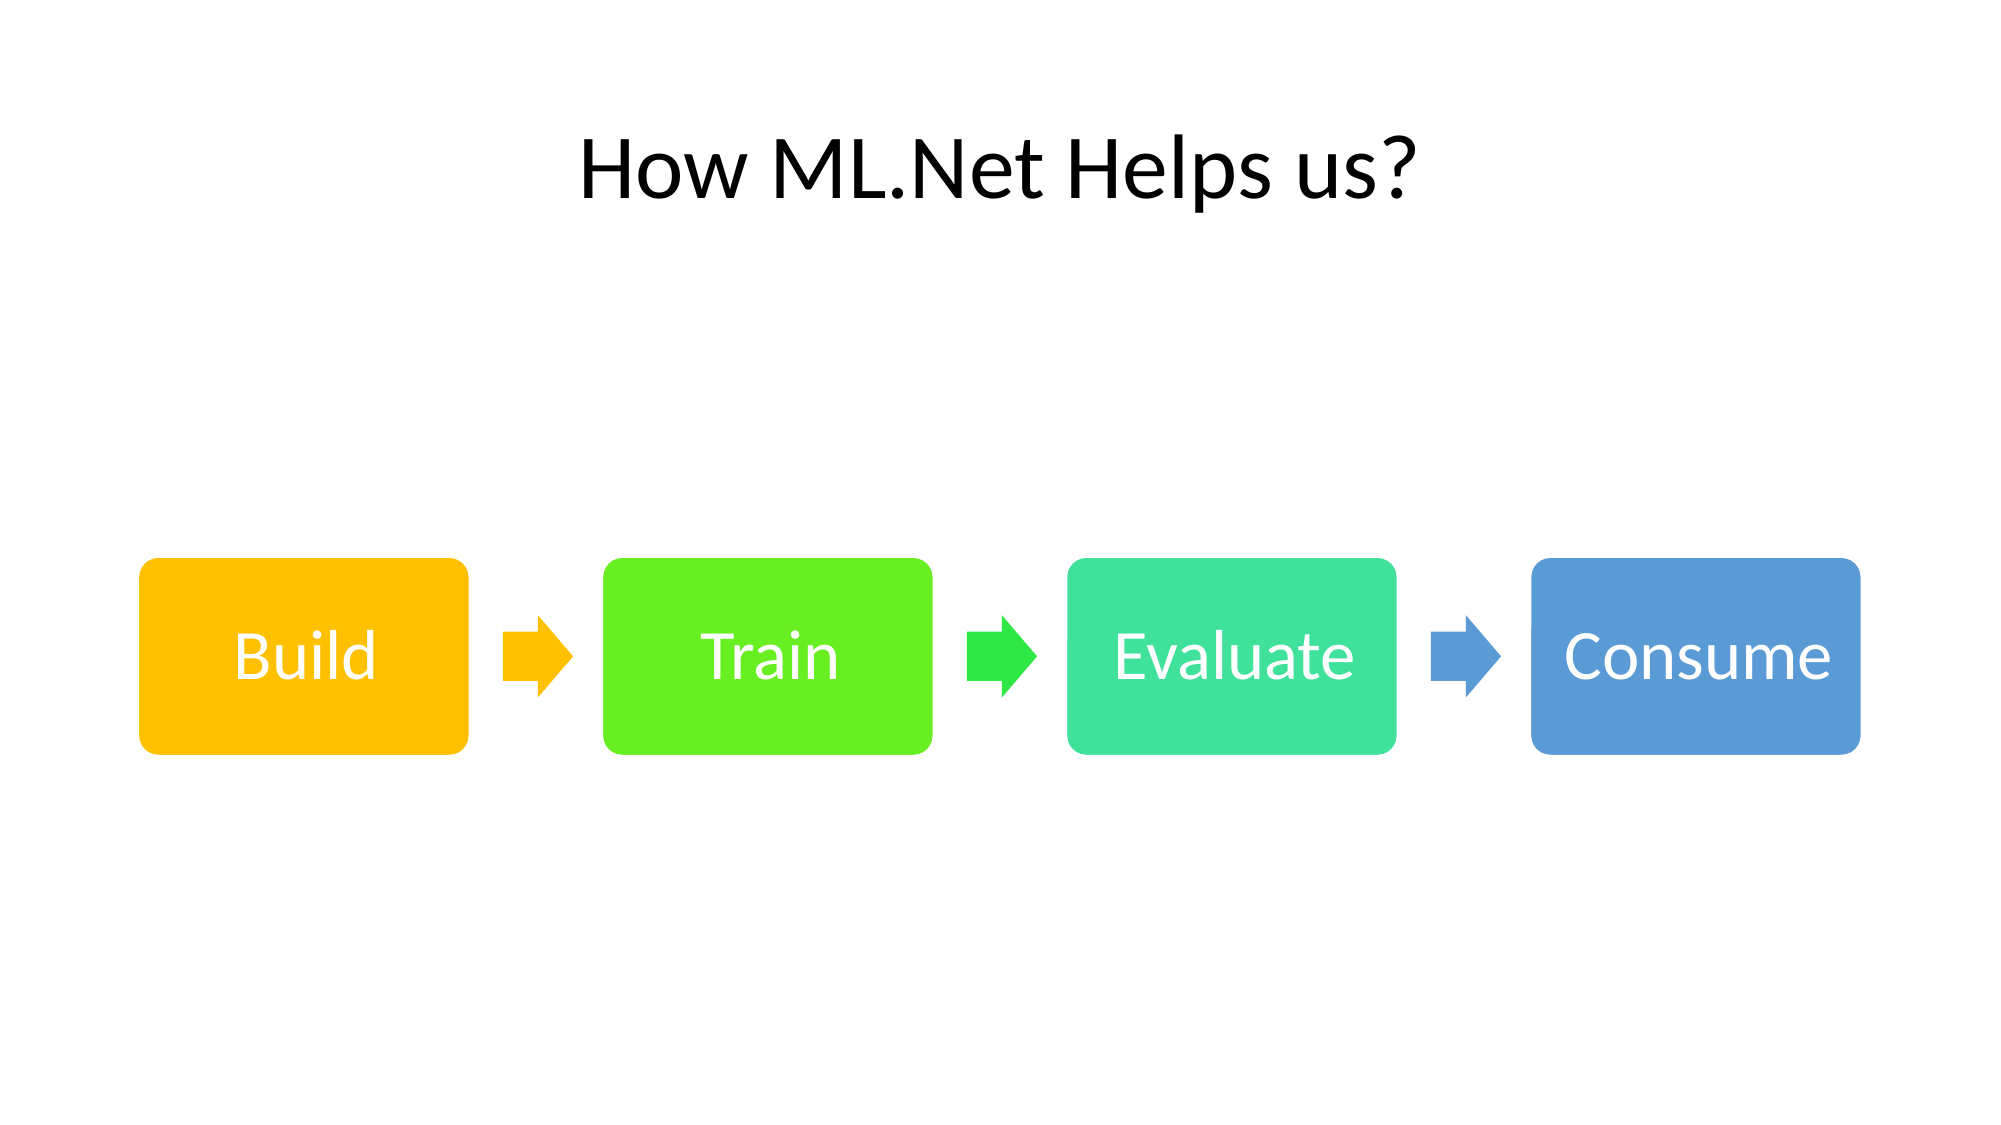

# How ML.Net Helps us?
Build

Train

Evaluate

Consume